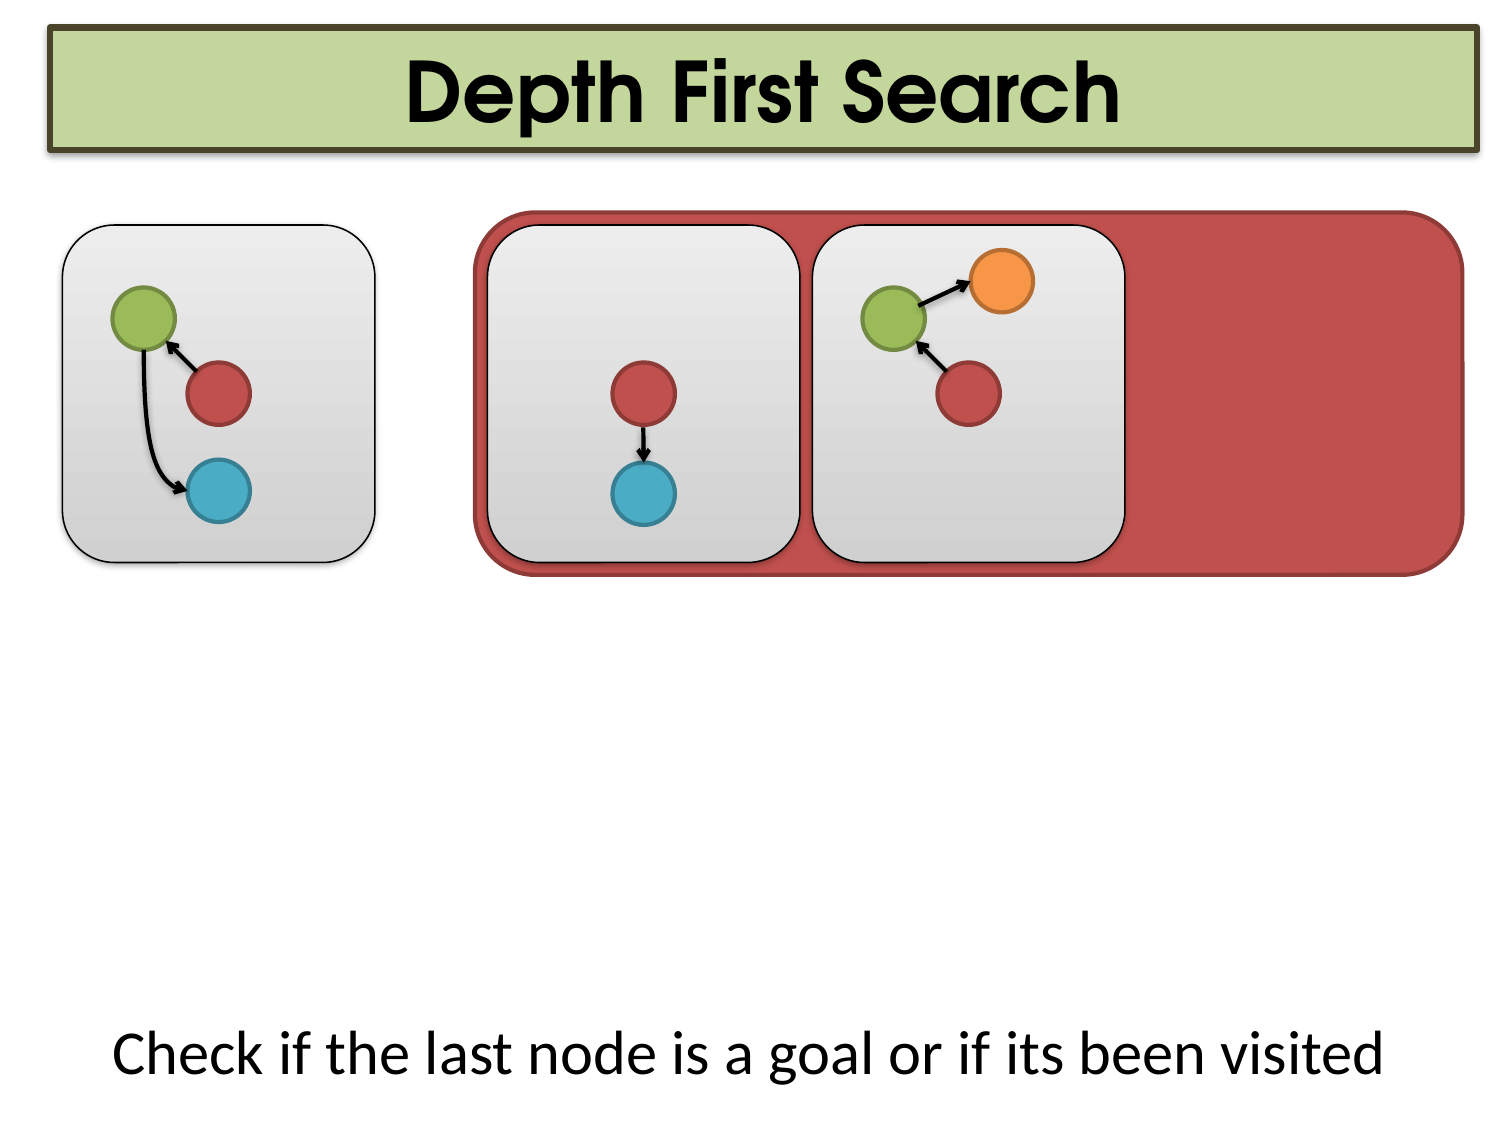

Depth First Search

Check if the last node is a goal or if its been visited